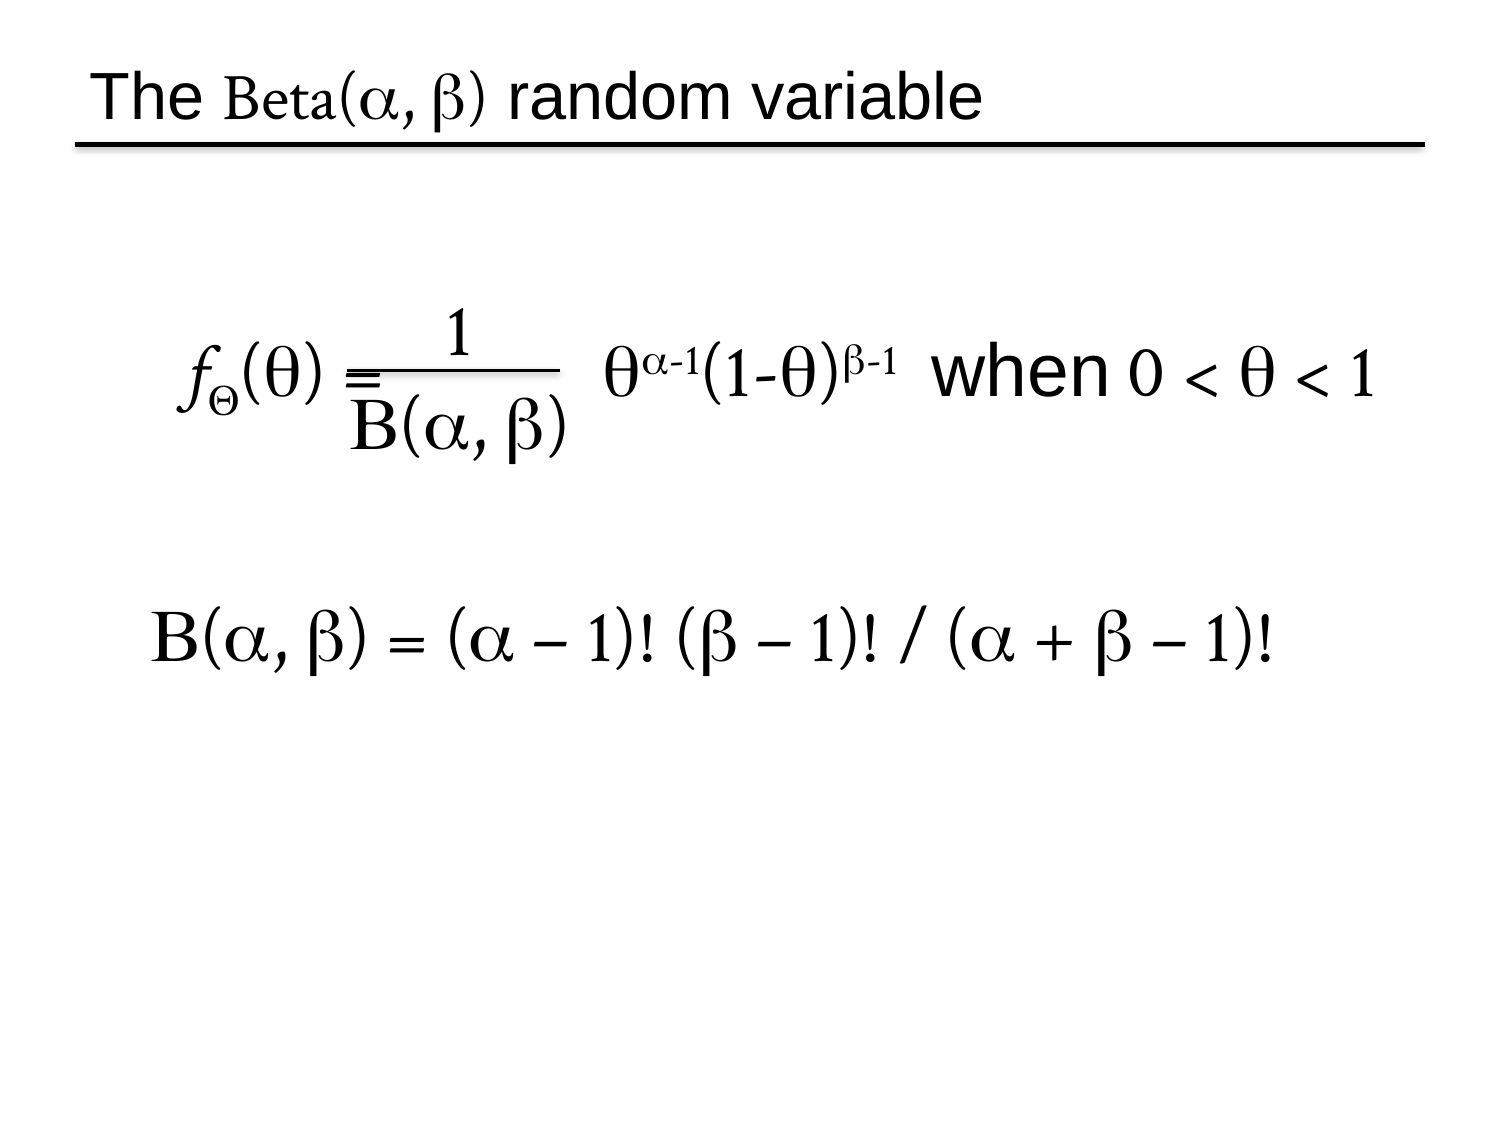

# The Beta(α, β) random variable
1
fΘ(θ) =             θα-1(1-θ)β-1  when 0 < θ < 1
Β(α, β)
Β(α, β) = (α – 1)! (β – 1)! / (α + β – 1)!